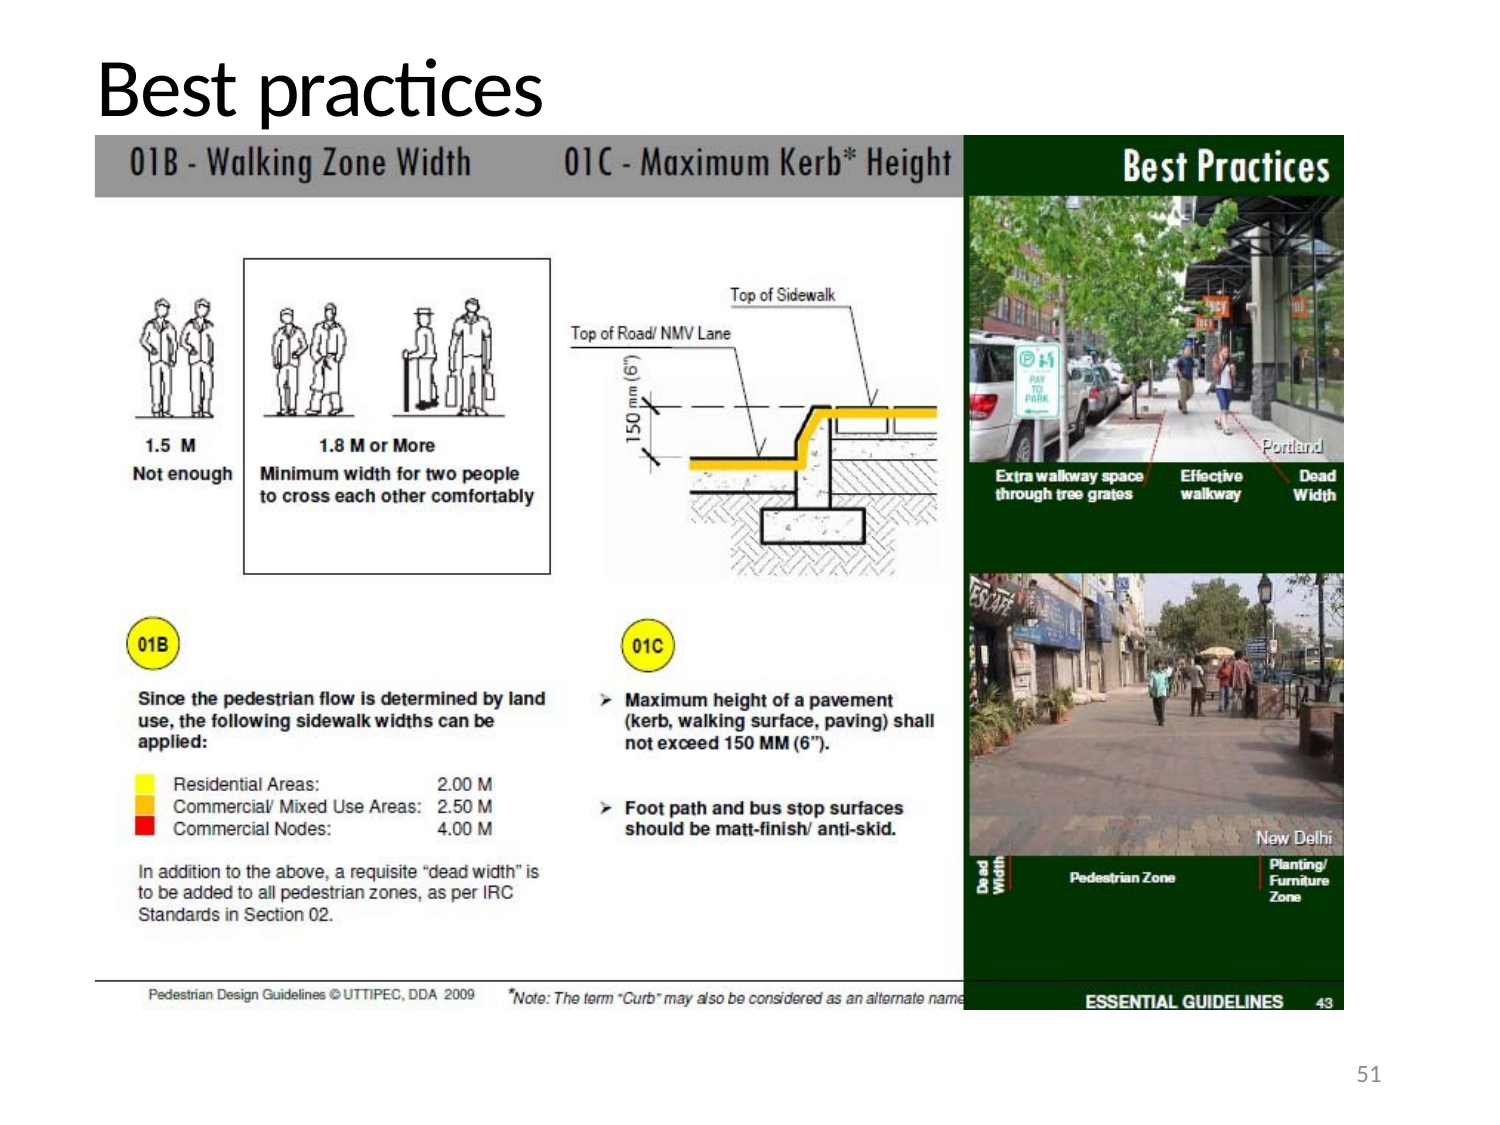

48
Design of Pedestrian Facilities
# Best practices

51